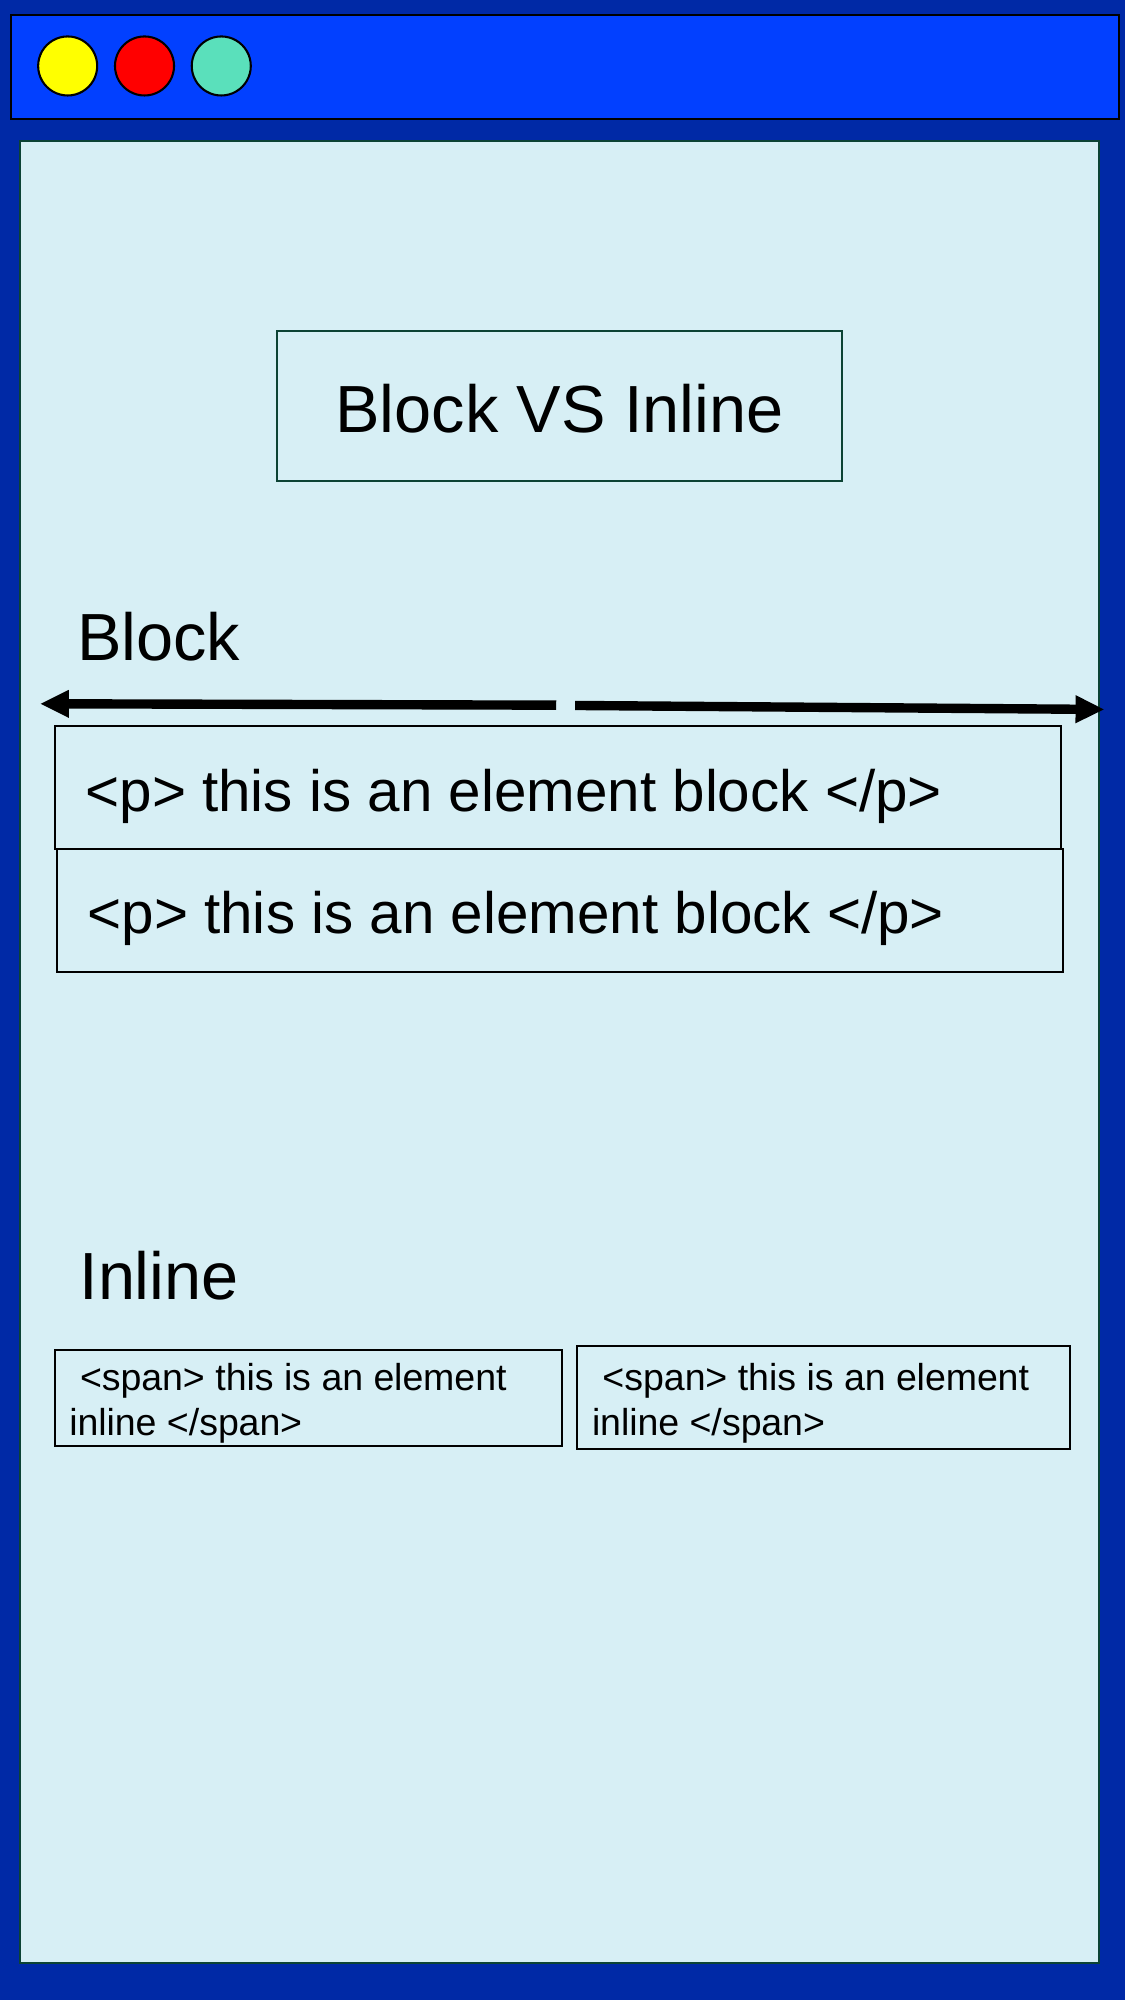

Block VS Inline
Block
 <p> this is an element block </p>
 <p> this is an element block </p>
Inline
 <span> this is an element inline </span>
 <span> this is an element inline </span>